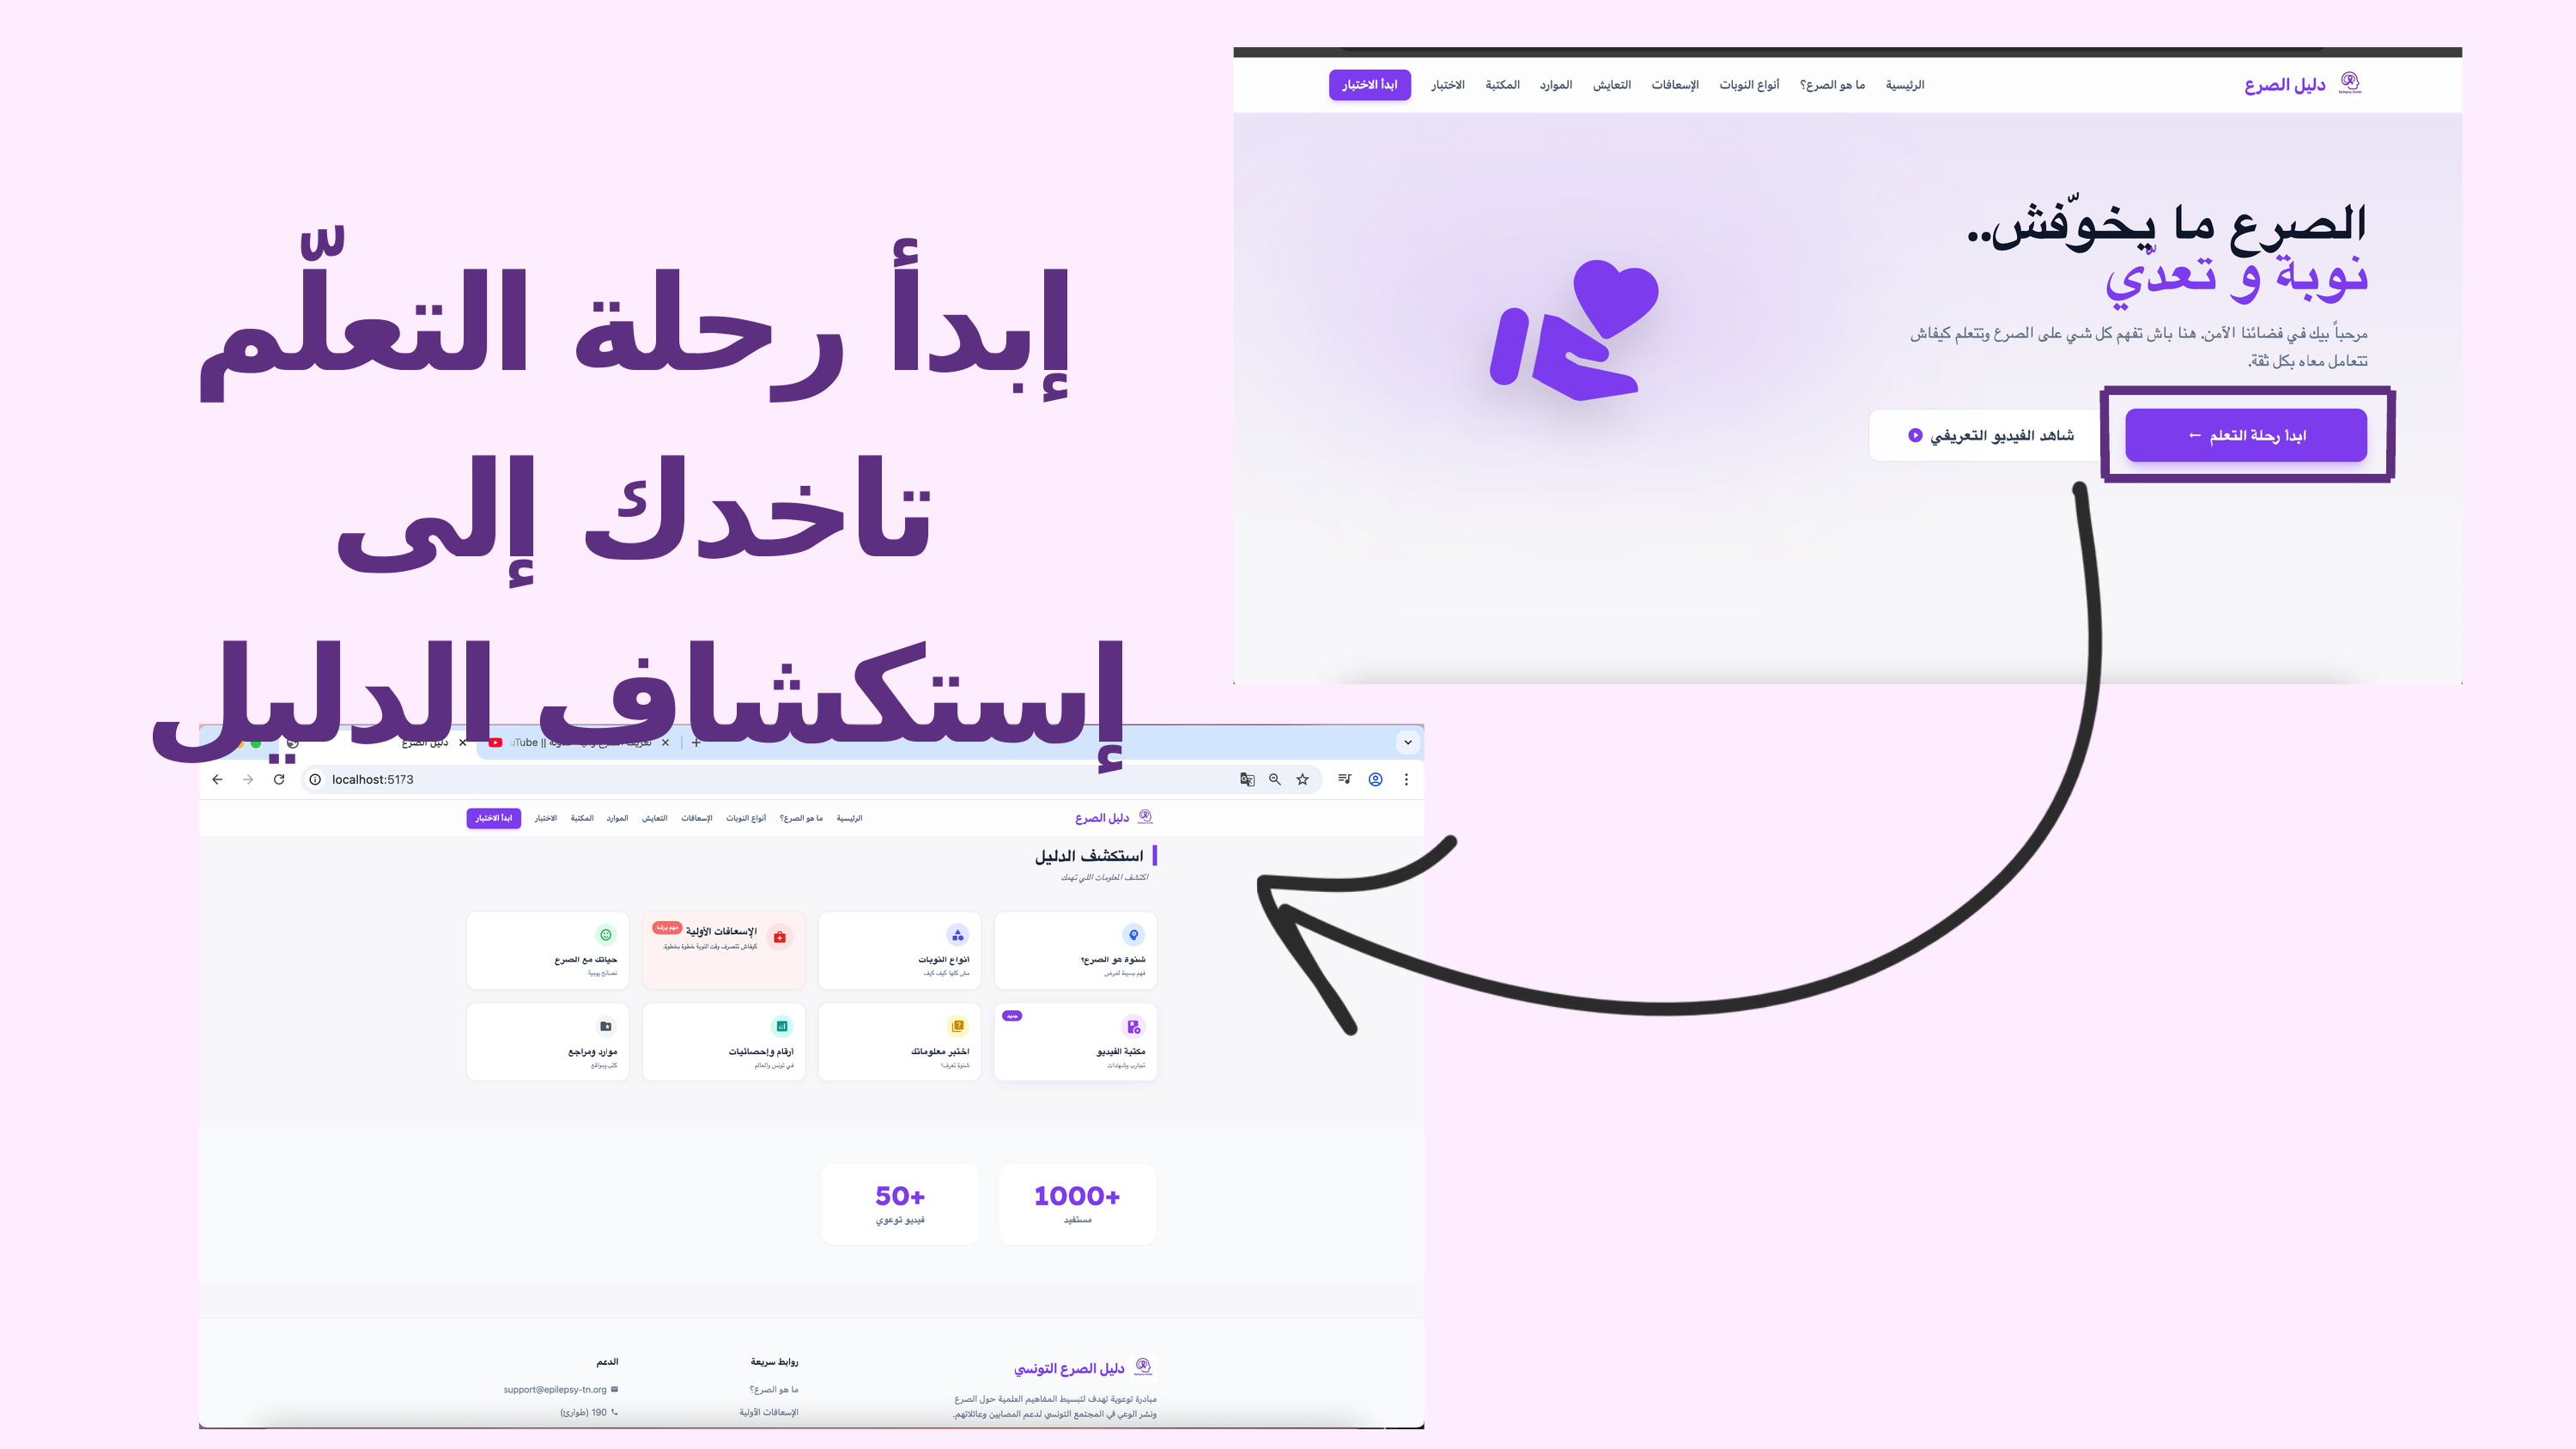

إبدأ رحلة التعلّم تاخدك إلى إستكشاف الدليل